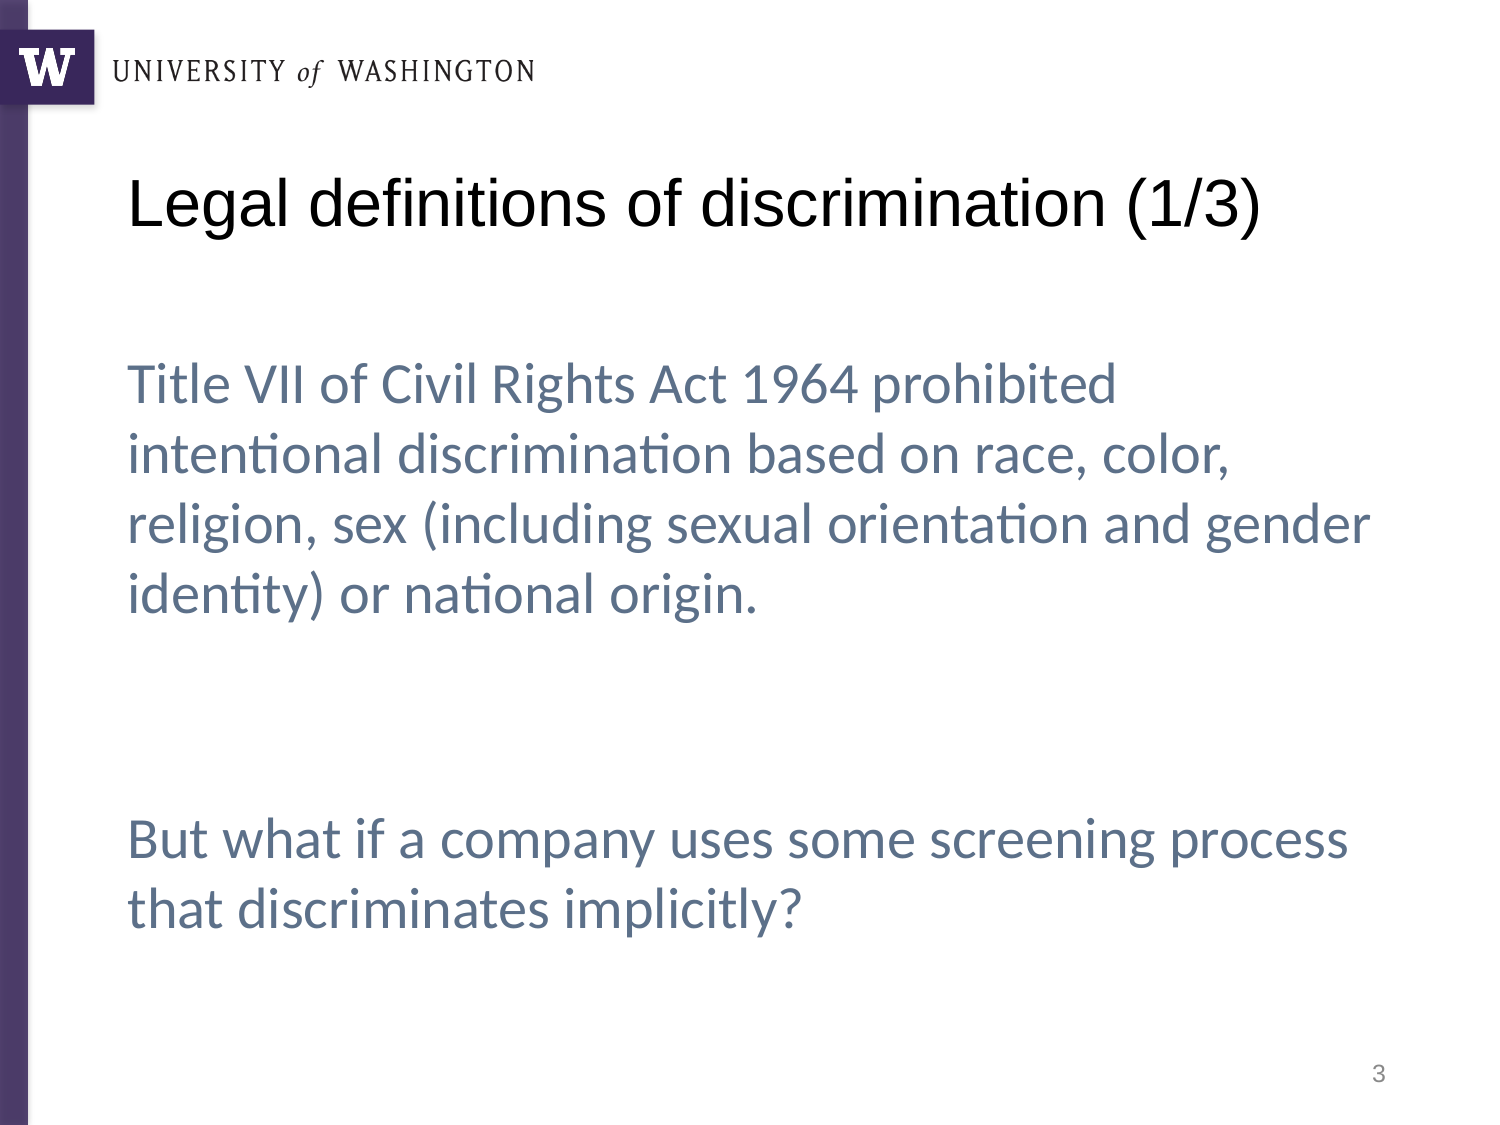

# Legal definitions of discrimination (1/3)
Title VII of Civil Rights Act 1964 prohibited intentional discrimination based on race, color, religion, sex (including sexual orientation and gender identity) or national origin.

But what if a company uses some screening process that discriminates implicitly?

3